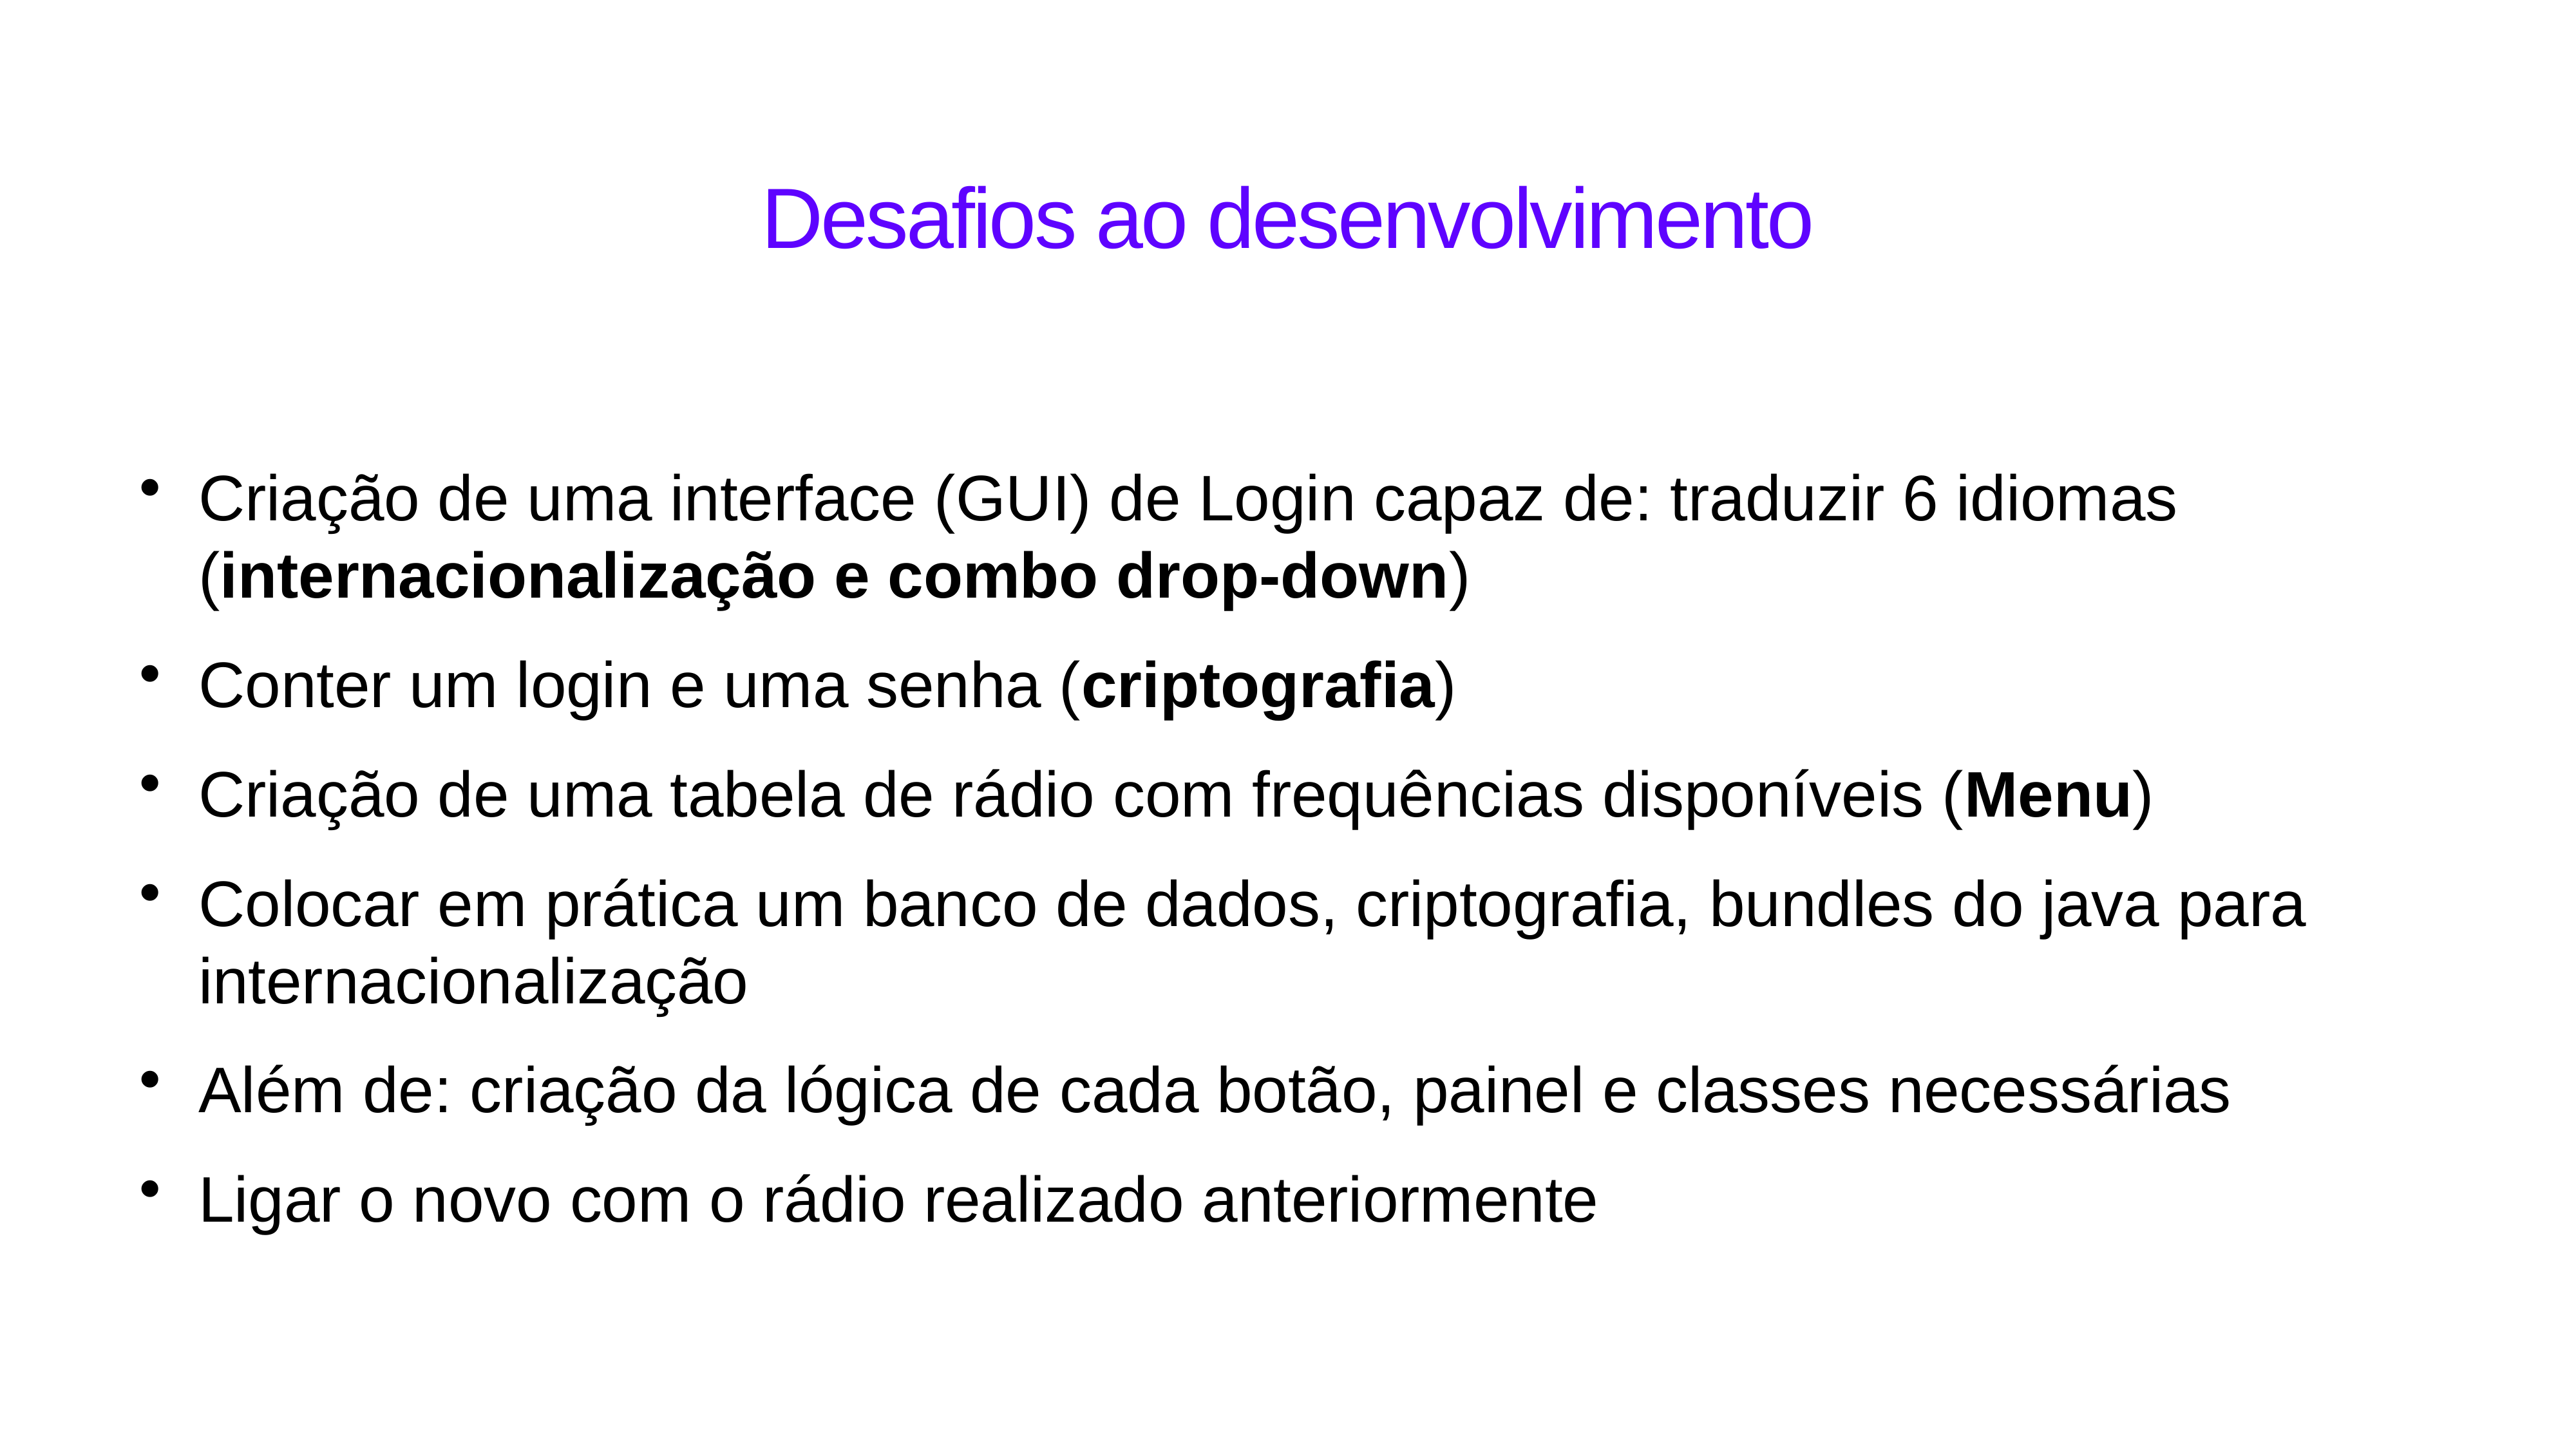

# Desafios ao desenvolvimento
Criação de uma interface (GUI) de Login capaz de: traduzir 6 idiomas (internacionalização e combo drop-down)
Conter um login e uma senha (criptografia)
Criação de uma tabela de rádio com frequências disponíveis (Menu)
Colocar em prática um banco de dados, criptografia, bundles do java para internacionalização
Além de: criação da lógica de cada botão, painel e classes necessárias
Ligar o novo com o rádio realizado anteriormente